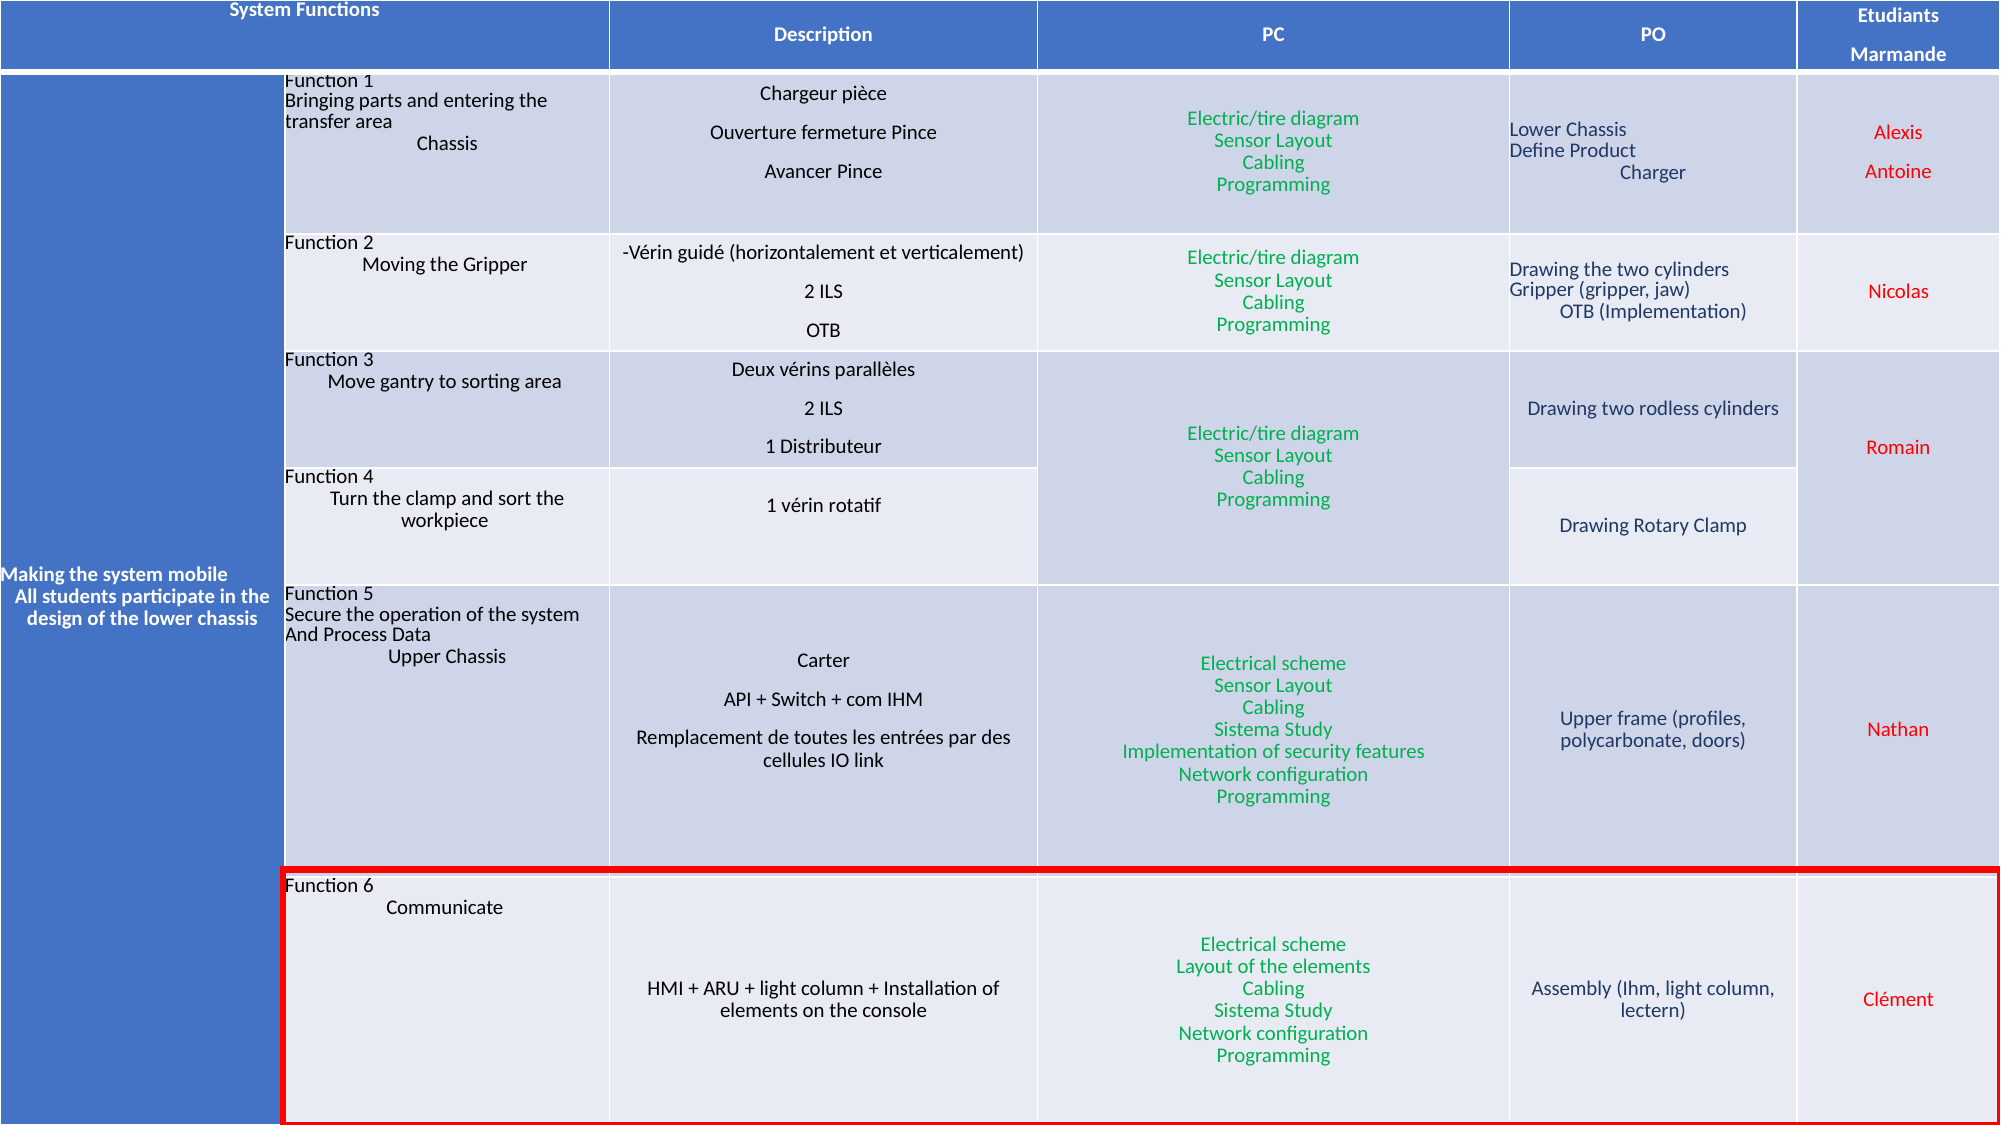

| System Functions |  | Description | PC | PO | Etudiants Marmande |
| --- | --- | --- | --- | --- | --- |
| Making the system mobile All students participate in the design of the lower chassis | Function 1 Bringing parts and entering the transfer area Chassis | Chargeur pièce Ouverture fermeture Pince Avancer Pince | Electric/tire diagram Sensor Layout Cabling Programming | Lower Chassis Define Product Charger | Alexis Antoine |
|  | Function 2 Moving the Gripper | -Vérin guidé (horizontalement et verticalement) 2 ILS OTB | Electric/tire diagram Sensor Layout Cabling Programming | Drawing the two cylinders Gripper (gripper, jaw) OTB (Implementation) | Nicolas |
|  | Function 3 Move gantry to sorting area | Deux vérins parallèles 2 ILS 1 Distributeur | Electric/tire diagram Sensor Layout Cabling Programming | Drawing two rodless cylinders | Romain |
|  | Function 4 Turn the clamp and sort the workpiece | 1 vérin rotatif |  | Drawing Rotary Clamp |  |
|  | Function 5 Secure the operation of the system And Process Data Upper Chassis | Carter API + Switch + com IHM Remplacement de toutes les entrées par des cellules IO link | Electrical scheme Sensor Layout Cabling Sistema Study Implementation of security features Network configuration Programming | Upper frame (profiles, polycarbonate, doors) | Nathan |
|  | Function 6 Communicate | HMI + ARU + light column + Installation of elements on the console | Electrical scheme Layout of the elements Cabling Sistema Study Network configuration Programming | Assembly (Ihm, light column, lectern) | Clément |

3